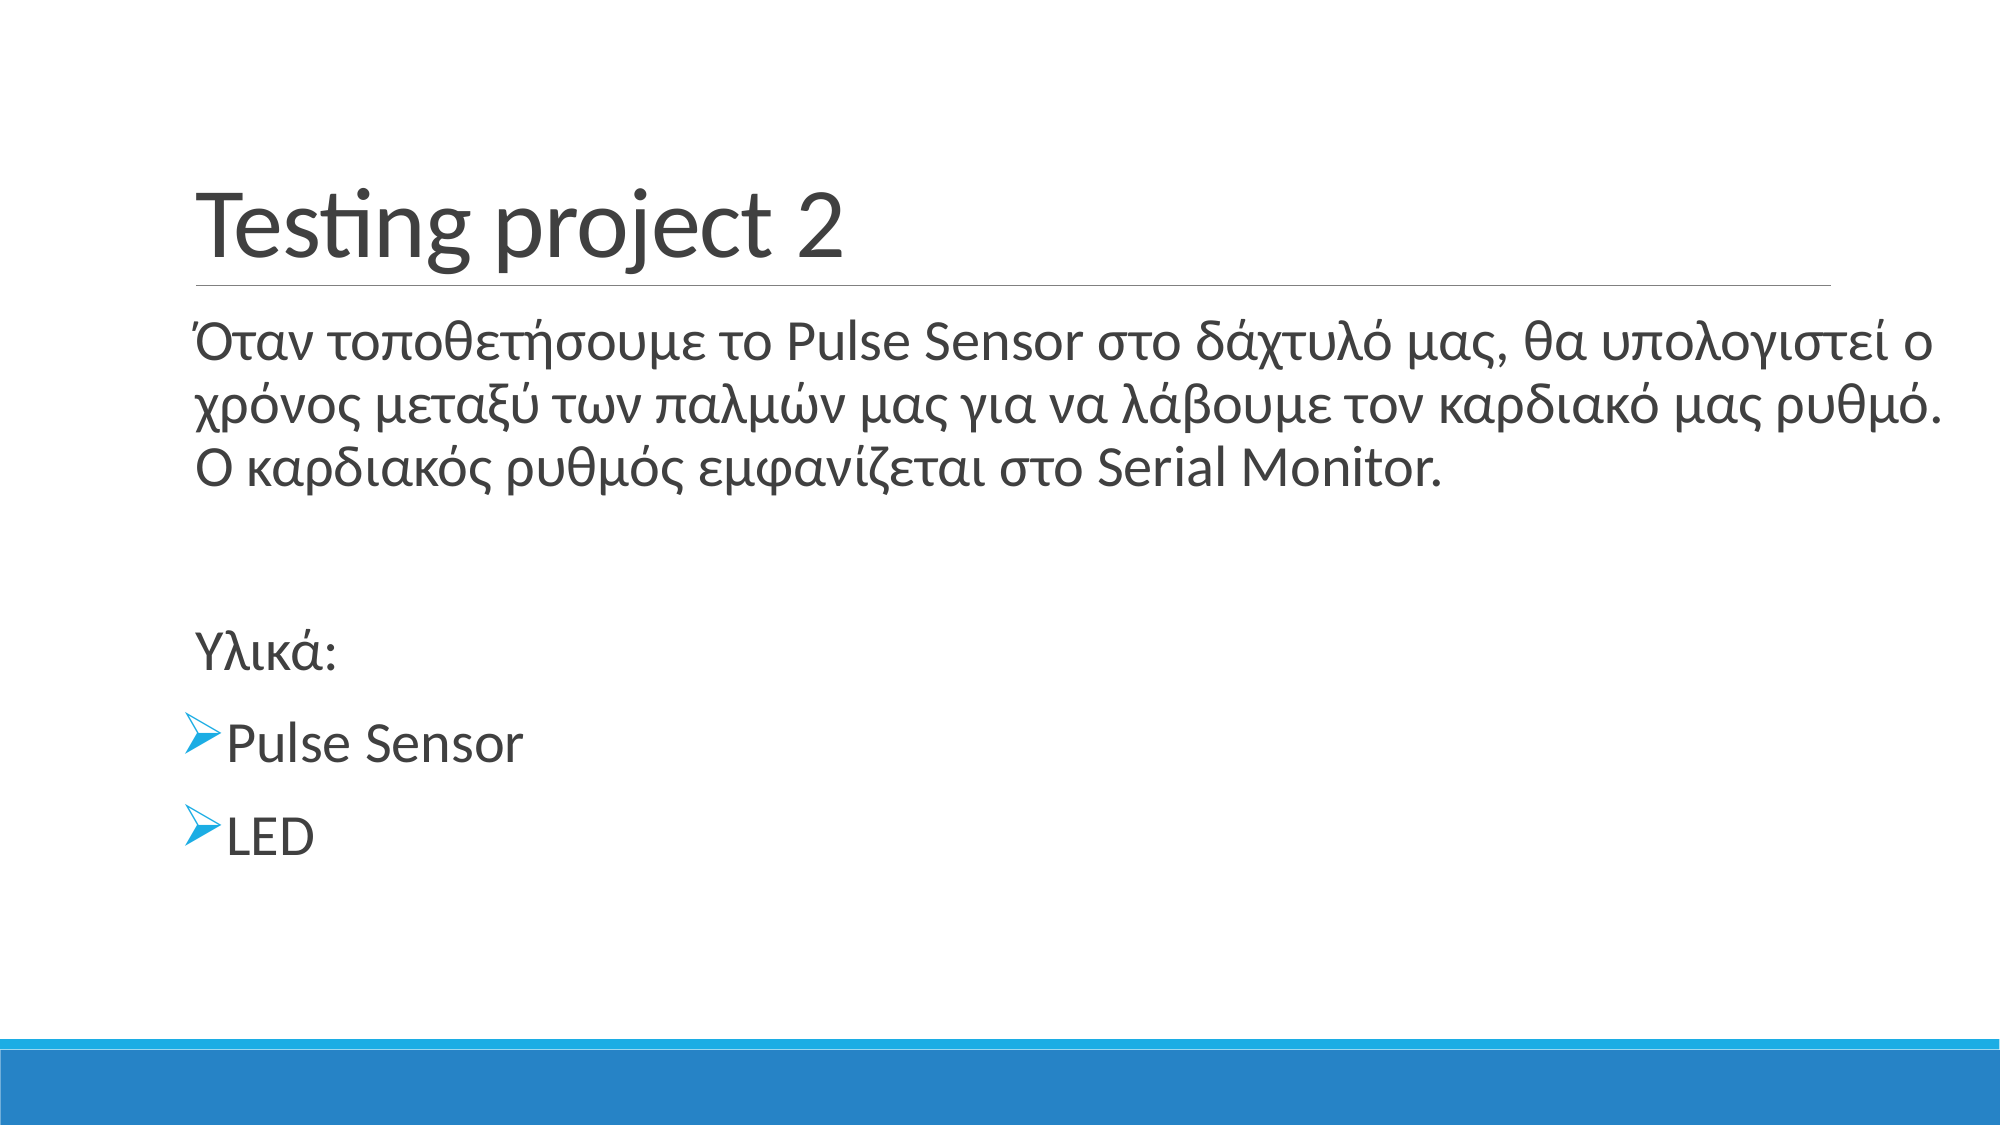

# Testing project 2
Όταν τοποθετήσουμε το Pulse Sensor στο δάχτυλό μας, θα υπολογιστεί ο χρόνος μεταξύ των παλμών μας για να λάβουμε τον καρδιακό μας ρυθμό. Ο καρδιακός ρυθμός εμφανίζεται στο Serial Monitor.

Υλικά:
Pulse Sensor
LED